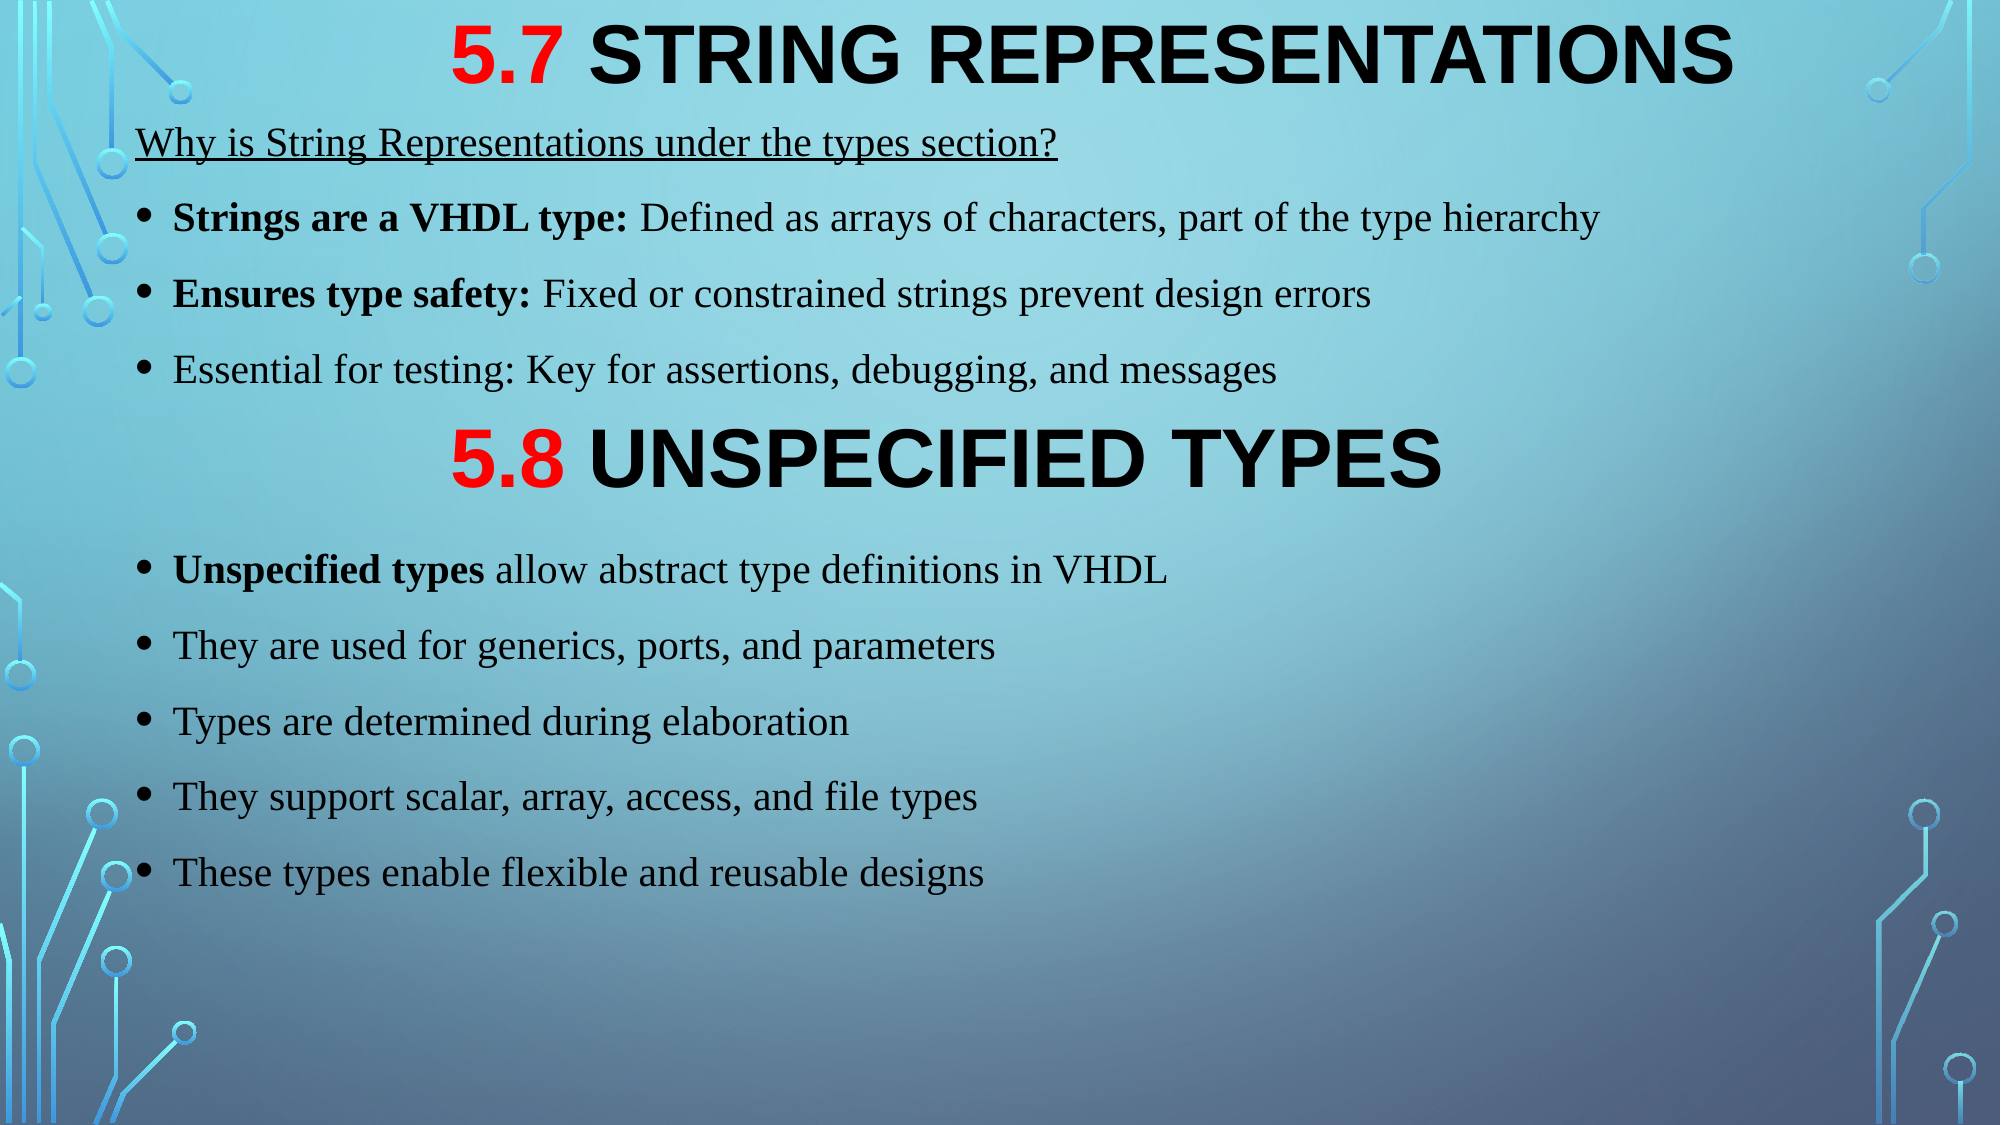

5.7 STRING REPRESENTATIONS
Why is String Representations under the types section?
Strings are a VHDL type: Defined as arrays of characters, part of the type hierarchy
Ensures type safety: Fixed or constrained strings prevent design errors
Essential for testing: Key for assertions, debugging, and messages

			5.8 UNSPECIFIED TYPES
Unspecified types allow abstract type definitions in VHDL
They are used for generics, ports, and parameters
Types are determined during elaboration
They support scalar, array, access, and file types
These types enable flexible and reusable designs